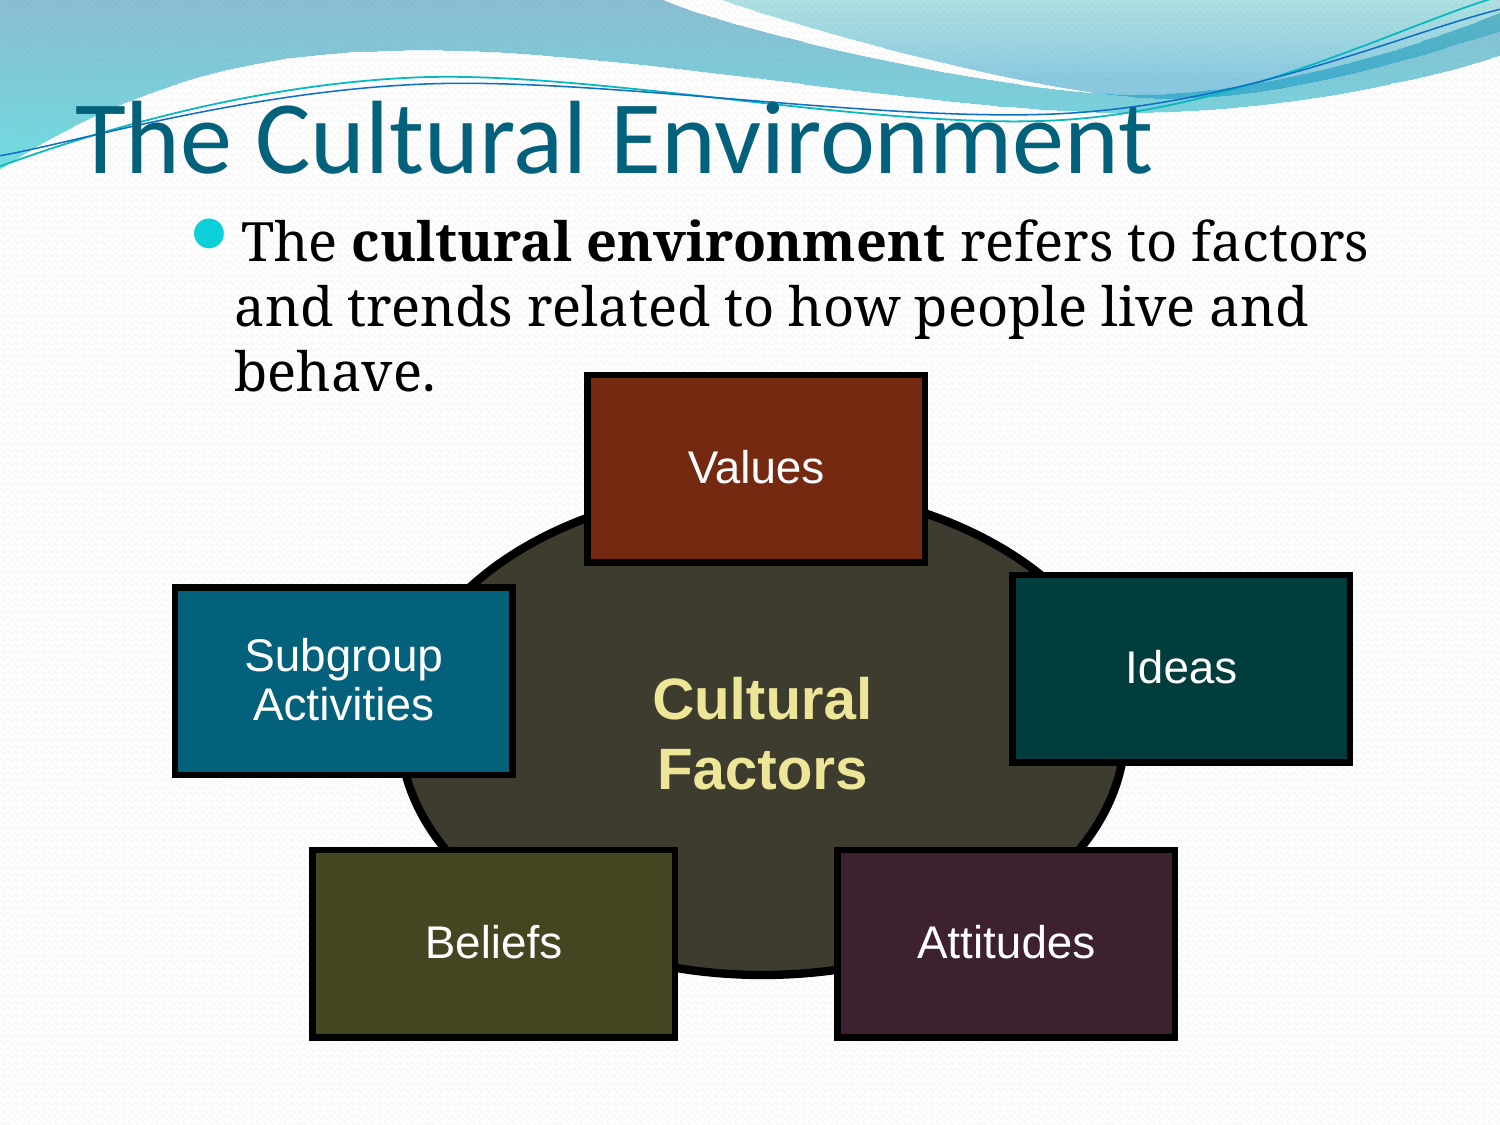

# The Cultural Environment
The cultural environment refers to factors and trends related to how people live and behave.
Values
Cultural
Factors
Ideas
Subgroup
Activities
Beliefs
Attitudes